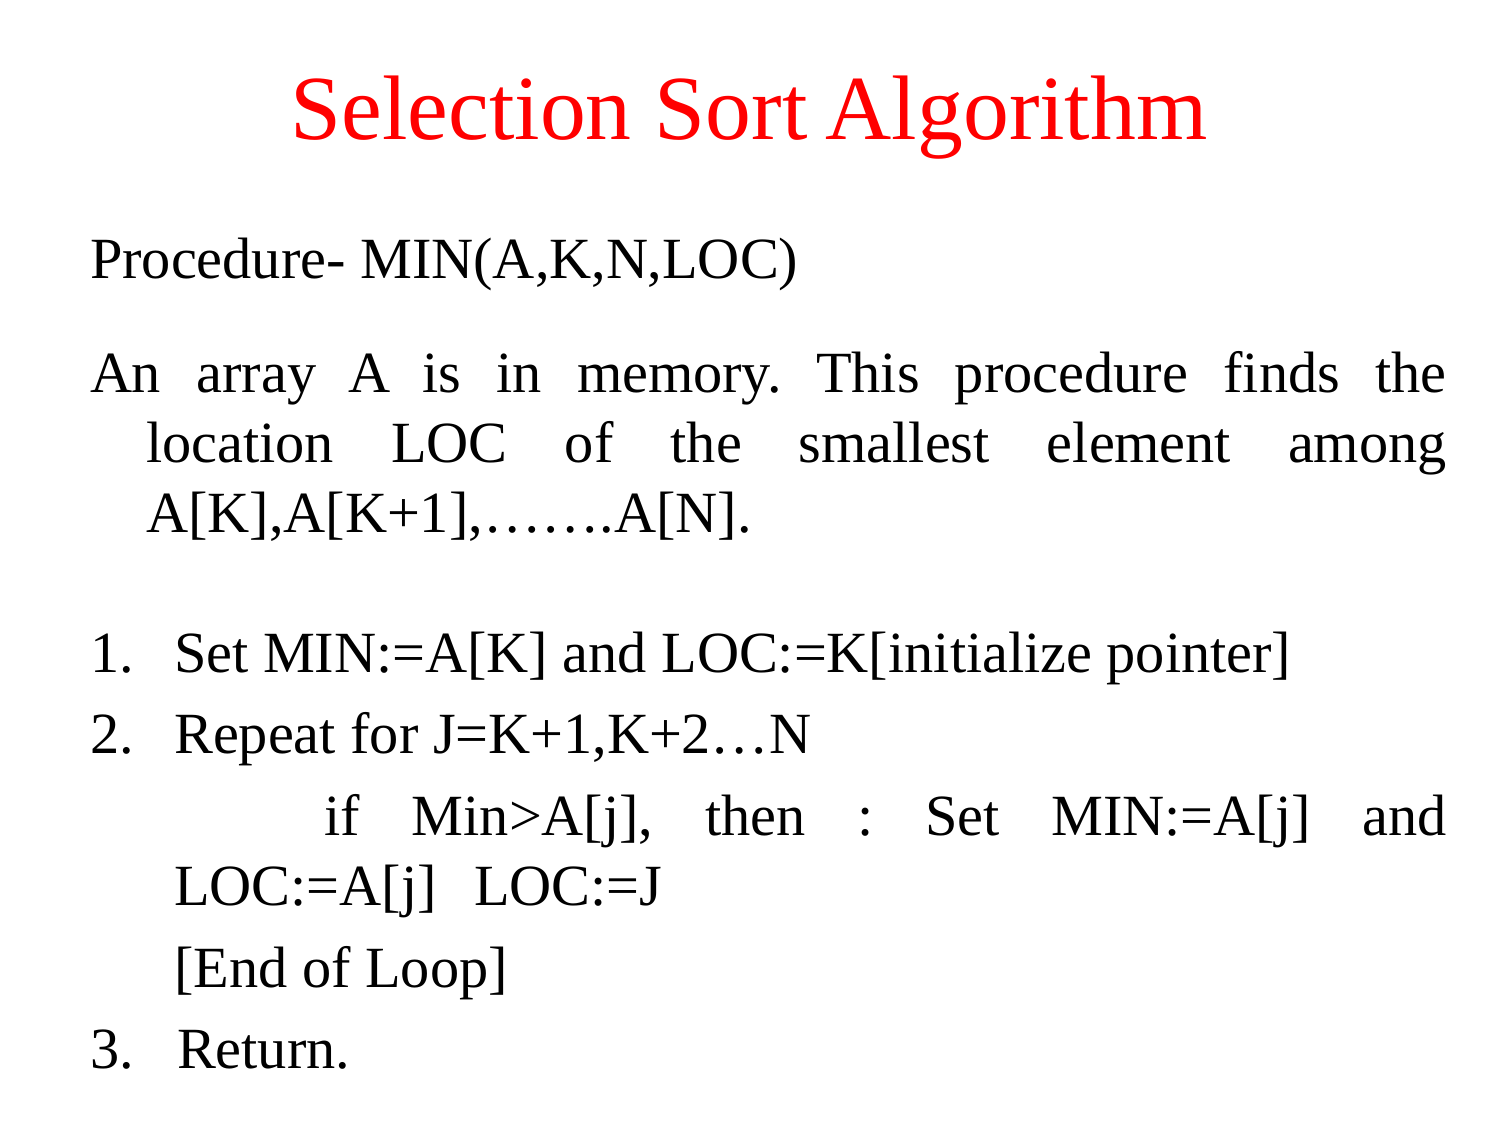

# Selection Sort Algorithm
Procedure- MIN(A,K,N,LOC)

An array A is in memory. This procedure finds the location LOC of the smallest element among A[K],A[K+1],…….A[N].

Set MIN:=A[K] and LOC:=K[initialize pointer]
Repeat for J=K+1,K+2…N
		if Min>A[j], then : Set MIN:=A[j] and LOC:=A[j] 	LOC:=J
	[End of Loop]
3.   Return.